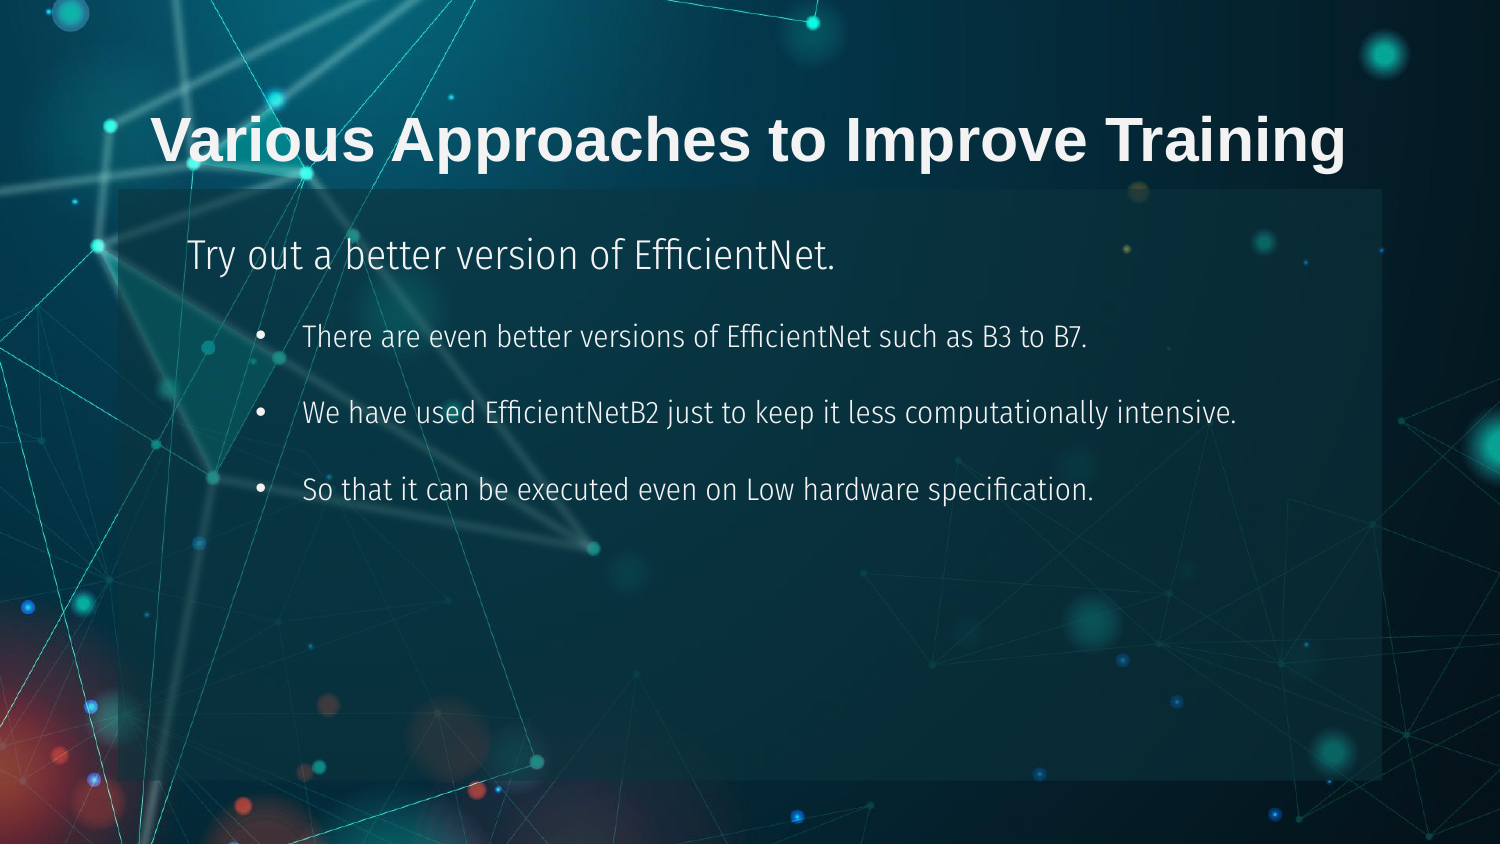

# Various Approaches to Improve Training
 Try out a better version of EfficientNet.
There are even better versions of EfficientNet such as B3 to B7.
We have used EfficientNetB2 just to keep it less computationally intensive.
So that it can be executed even on Low hardware specification.